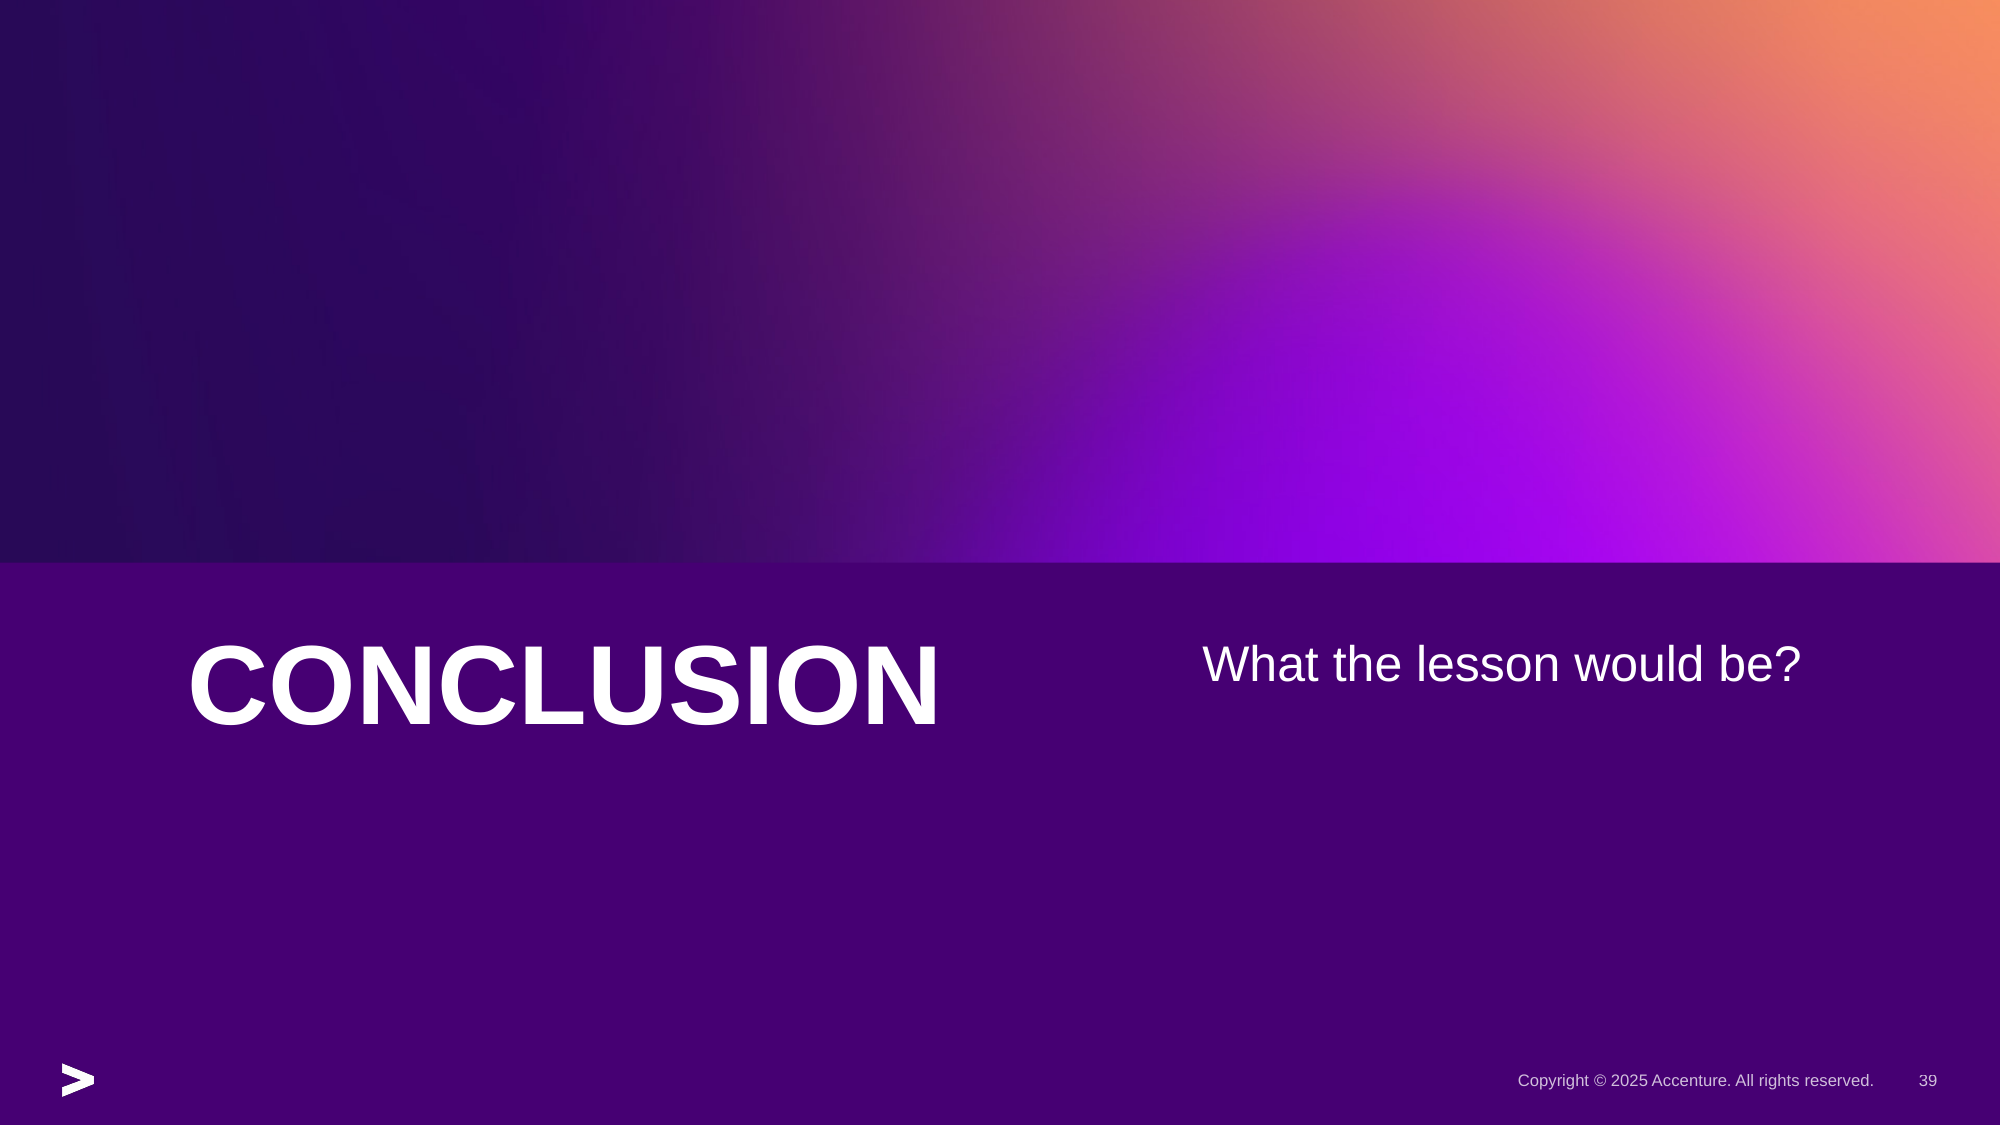

# CONCLUSION
What the lesson would be?